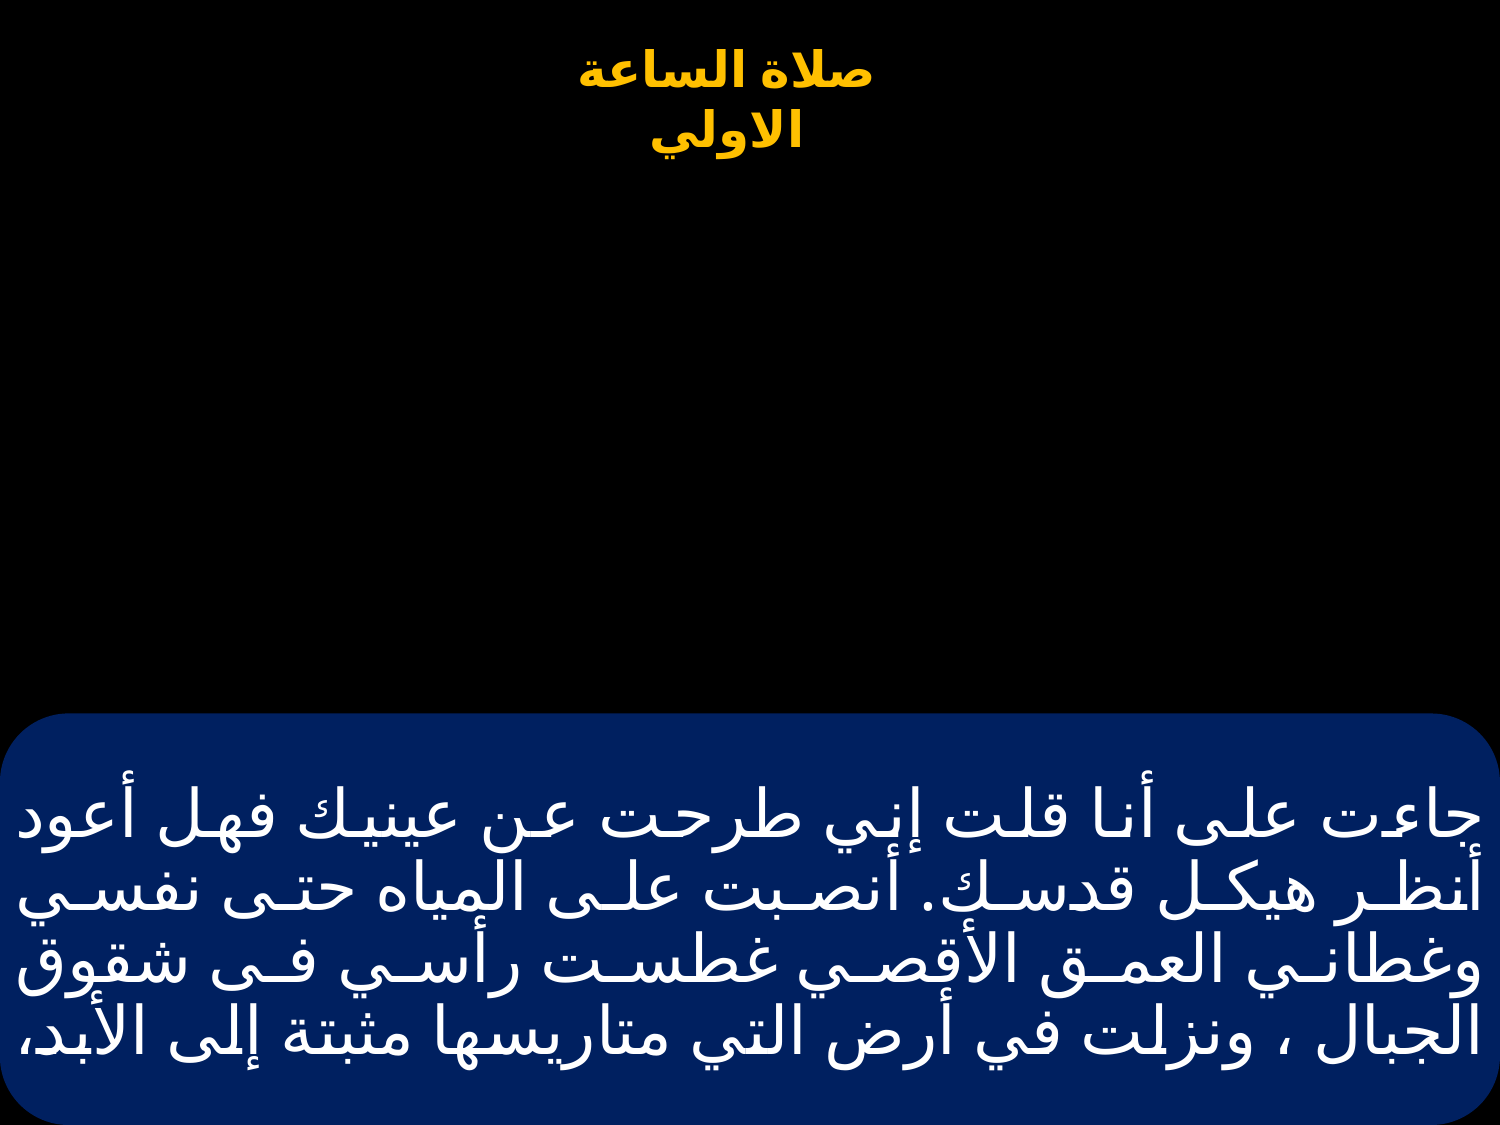

# جاءت على أنا قلت إني طرحت عن عينيك فهل أعود أنظر هيكل قدسك. أنصبت على المياه حتى نفسي وغطاني العمق الأقصي غطست رأسي فى شقوق الجبال ، ونزلت في أرض التي متاريسها مثبتة إلى الأبد،